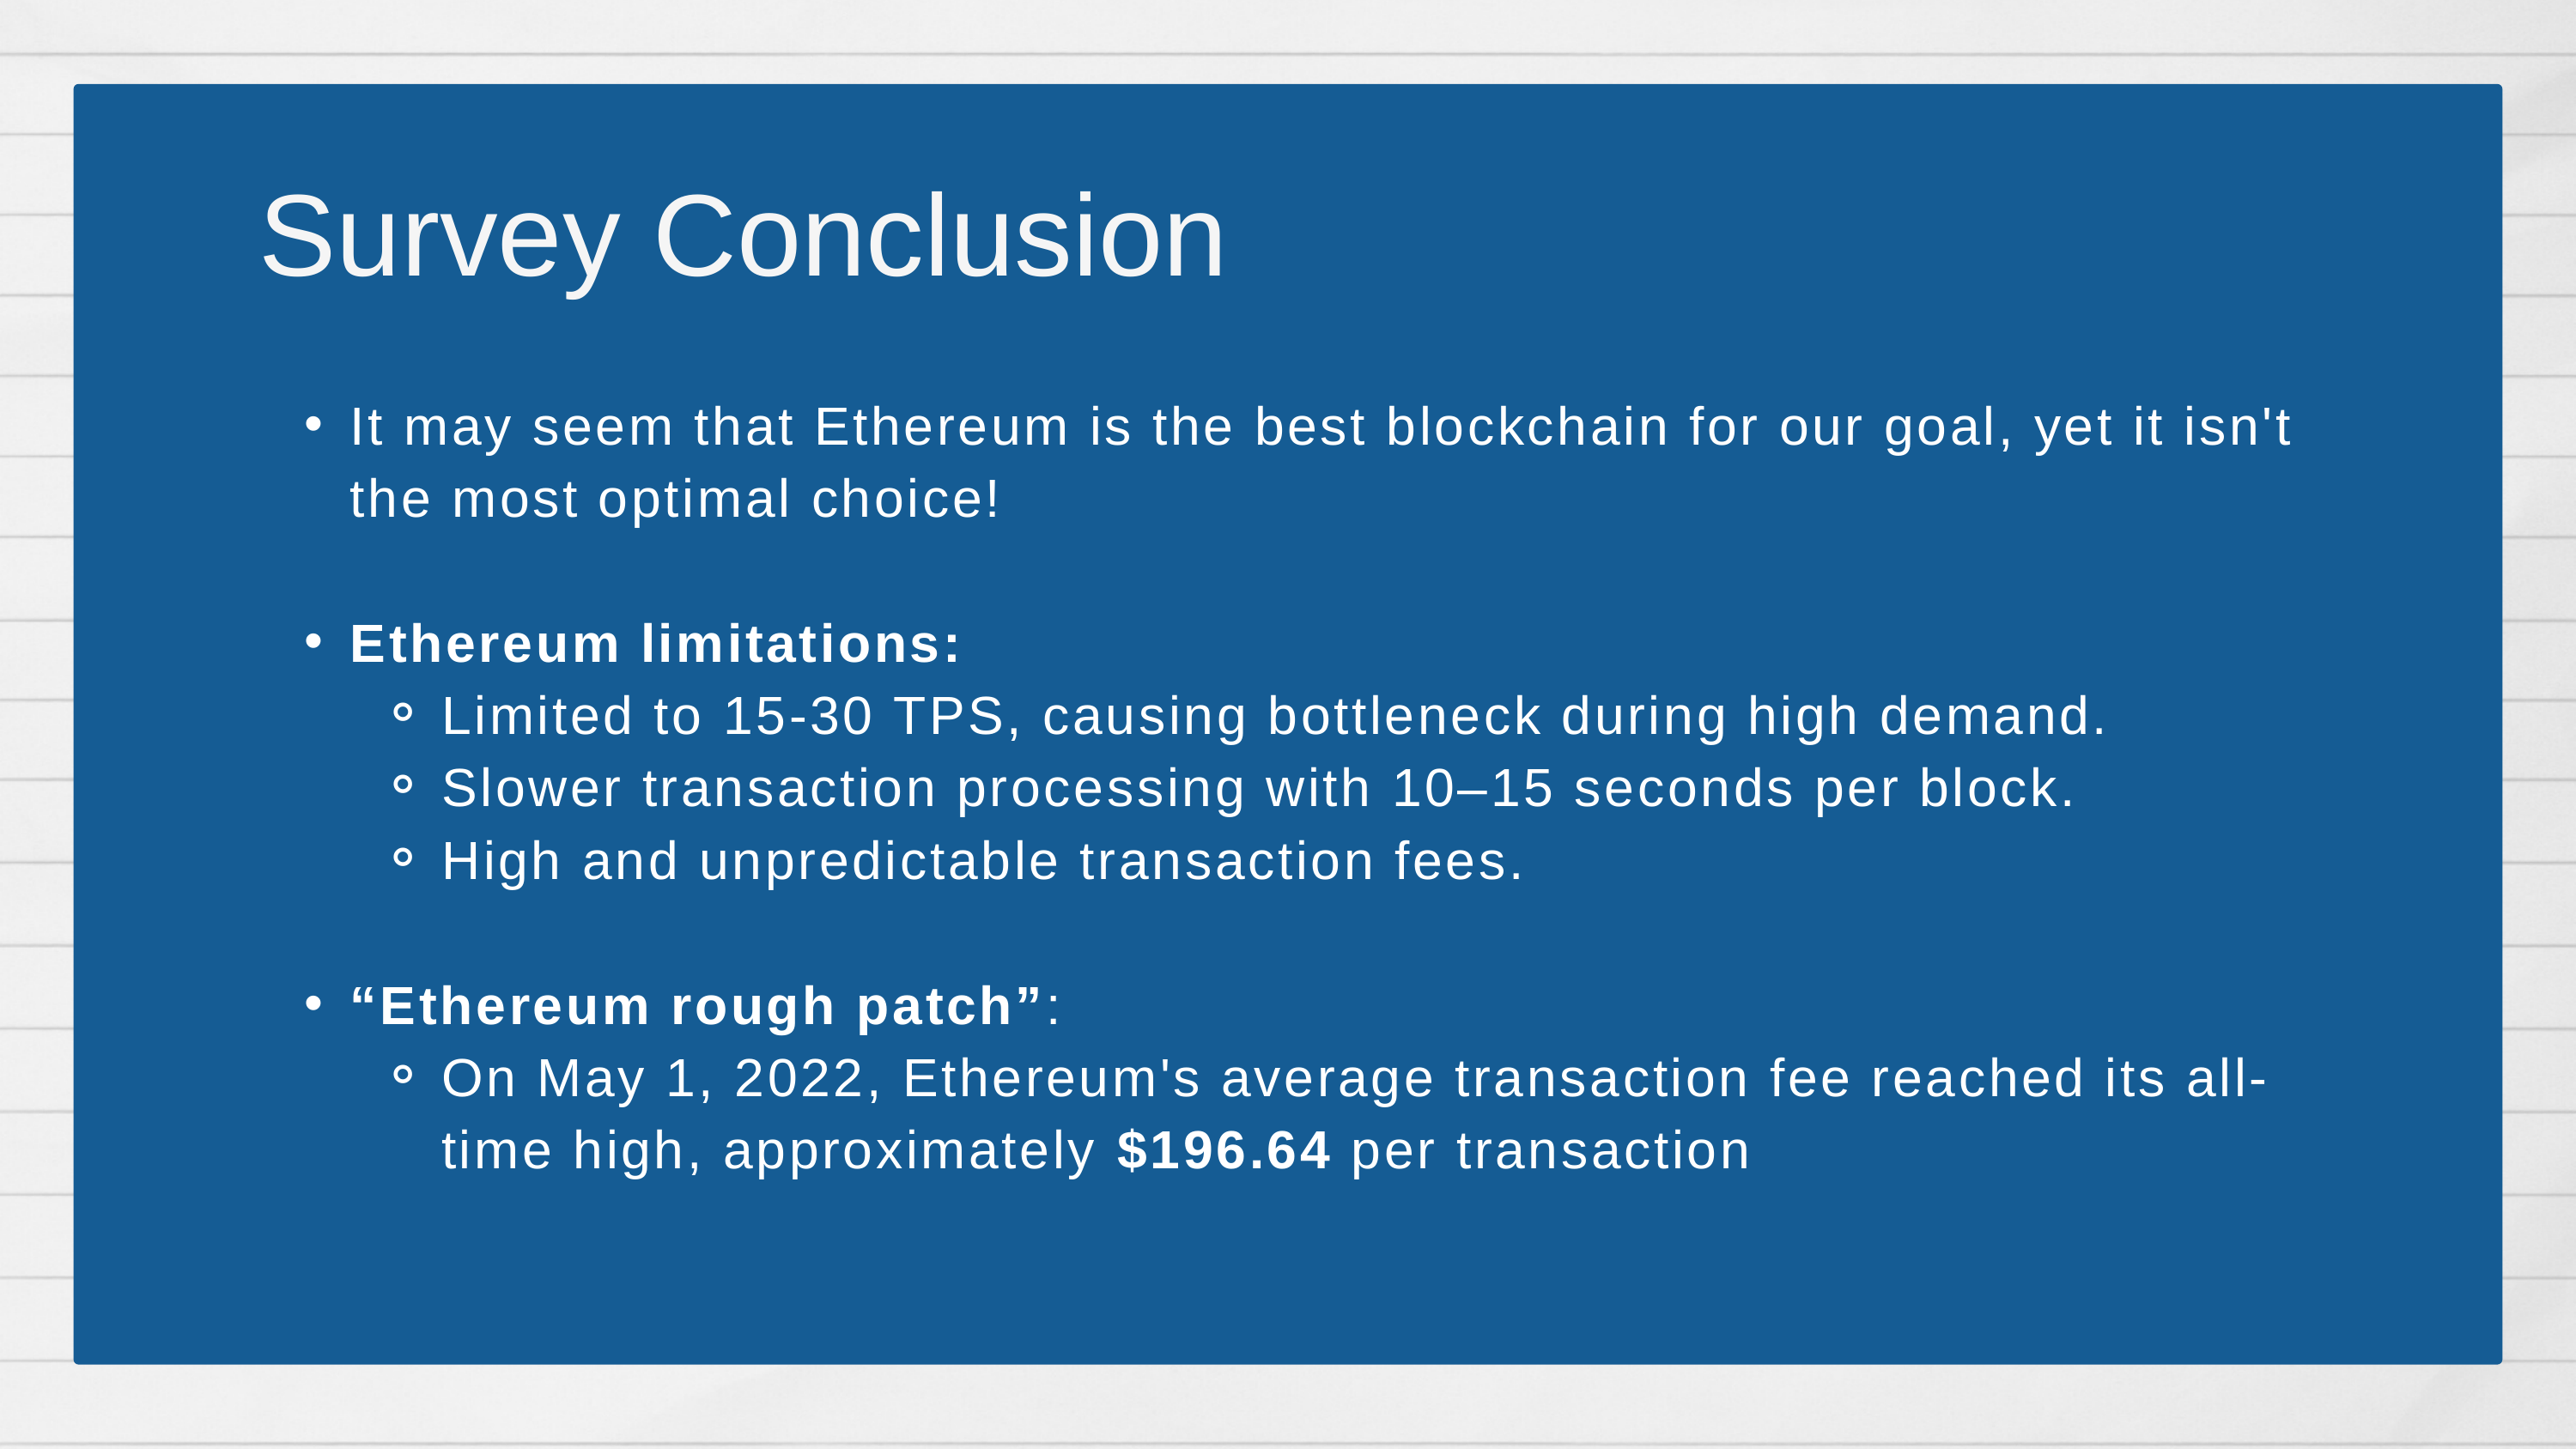

Survey Conclusion
It may seem that Ethereum is the best blockchain for our goal, yet it isn't the most optimal choice!

Ethereum limitations:
Limited to 15-30 TPS, causing bottleneck during high demand.
Slower transaction processing with 10–15 seconds per block.
High and unpredictable transaction fees.

“Ethereum rough patch”:
On May 1, 2022, Ethereum's average transaction fee reached its all-time high, approximately $196.64 per transaction